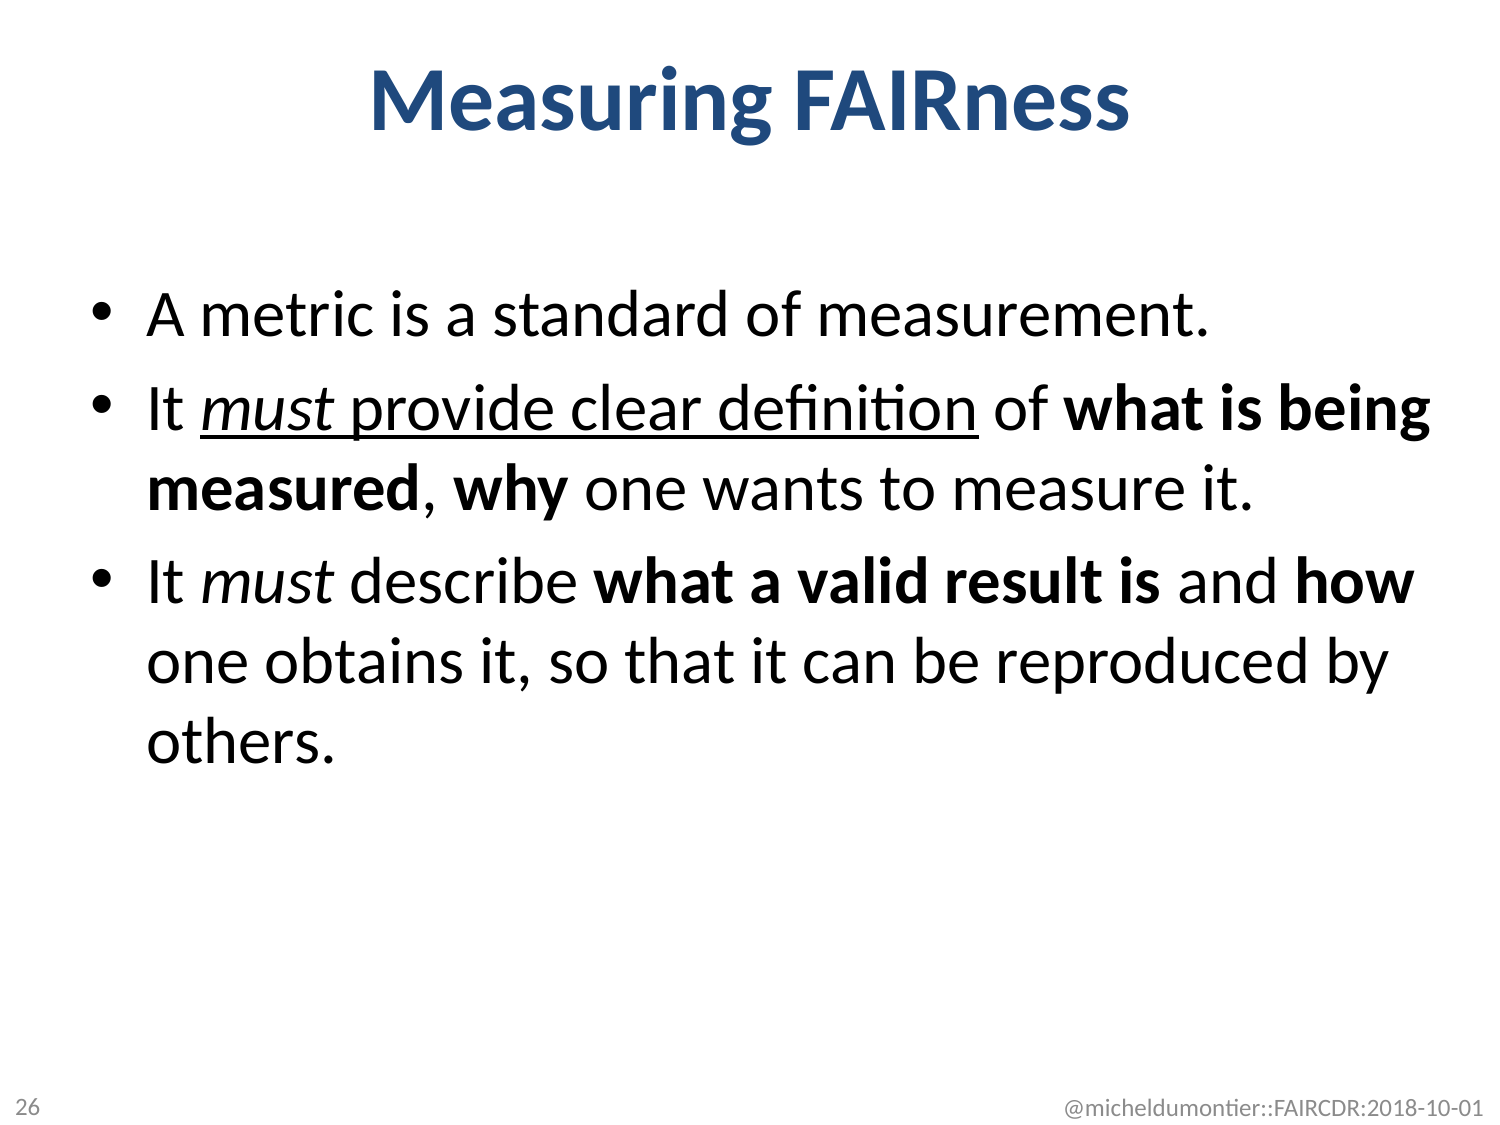

# Measuring FAIRness
A metric is a standard of measurement.
It must provide clear definition of what is being measured, why one wants to measure it.
It must describe what a valid result is and how one obtains it, so that it can be reproduced by others.
26
@micheldumontier::FAIRCDR:2018-10-01